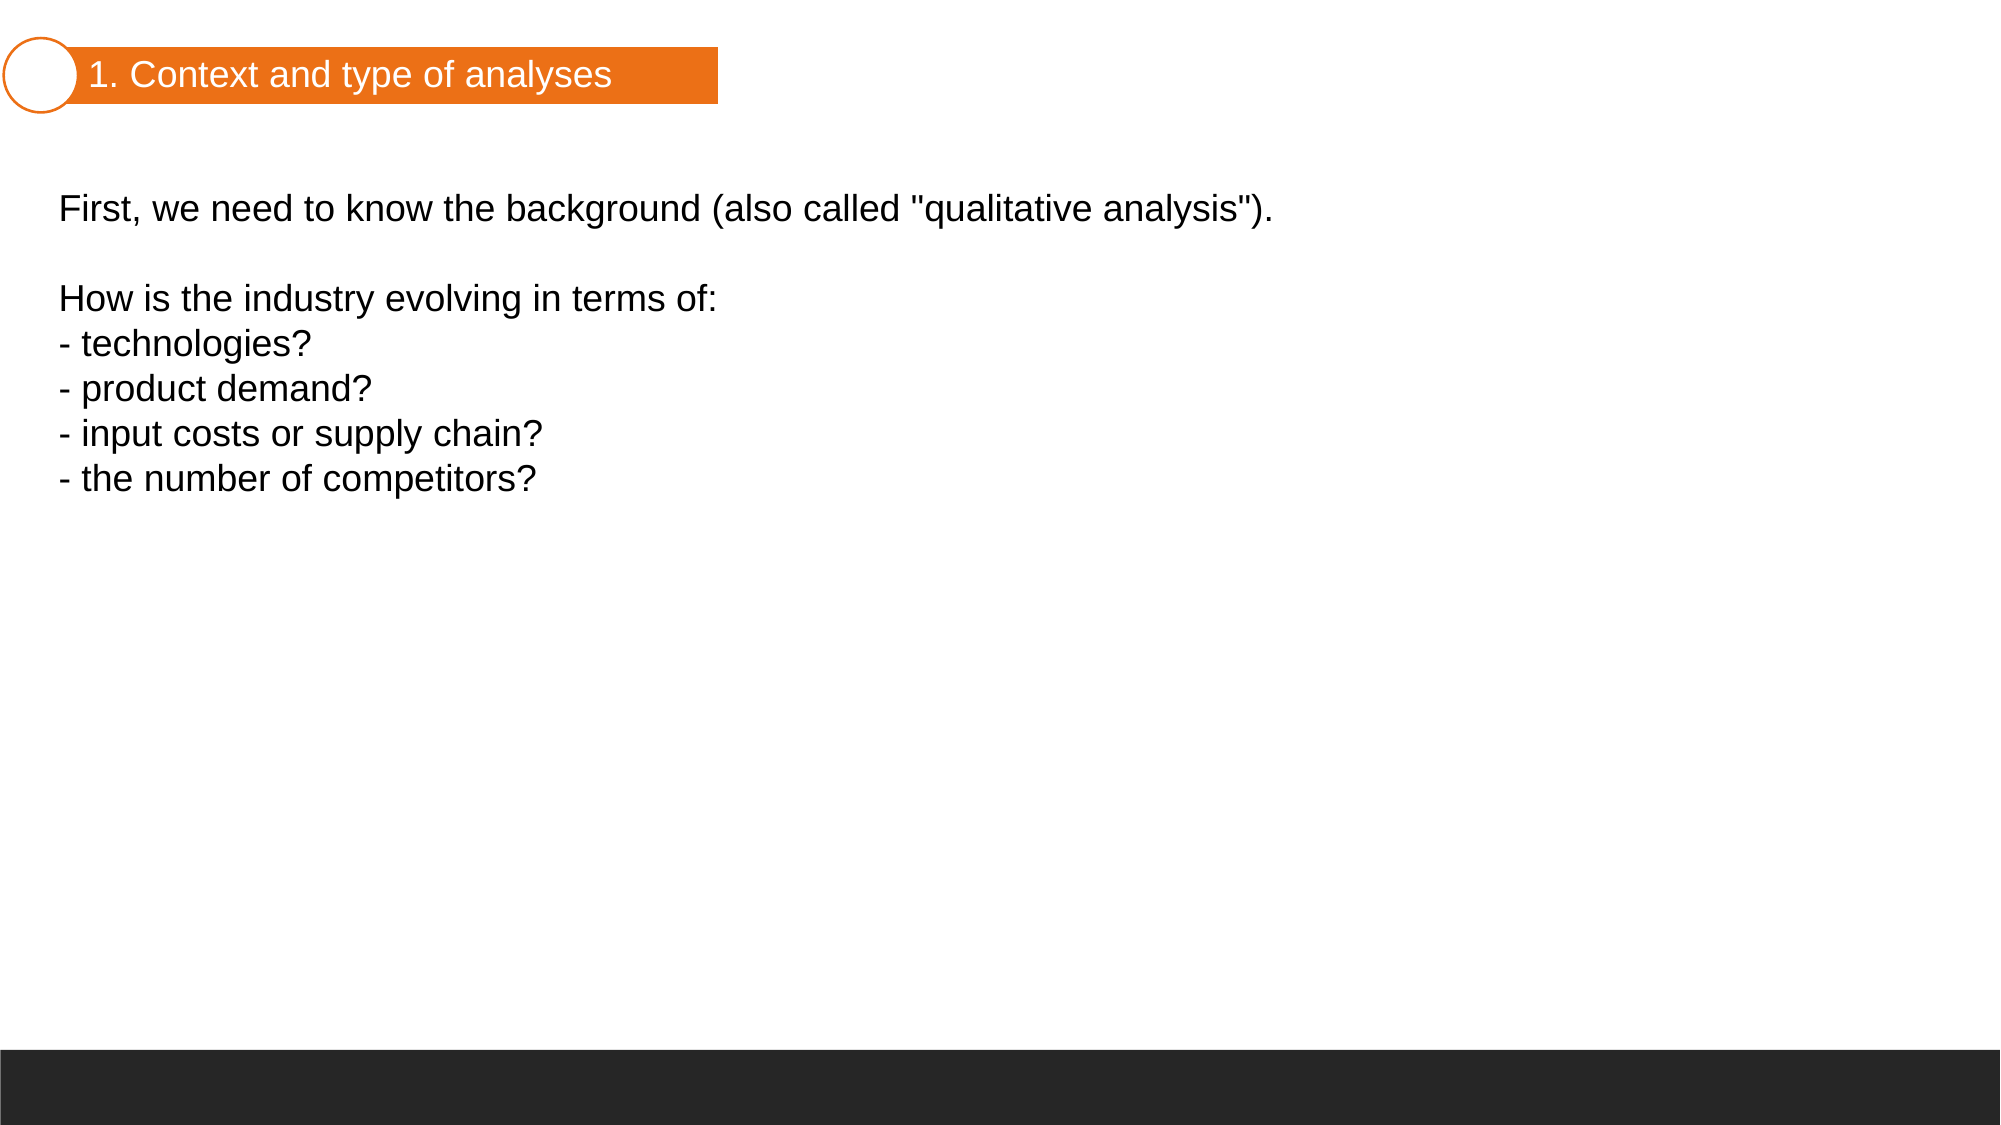

1. Context and type of analyses
First, we need to know the background (also called "qualitative analysis").

How is the industry evolving in terms of:
- technologies?
- product demand?
- input costs or supply chain?
- the number of competitors?

2. Balance Sheet

3. Income and Cash Flow Statement

4. Notes and Auditor Reports